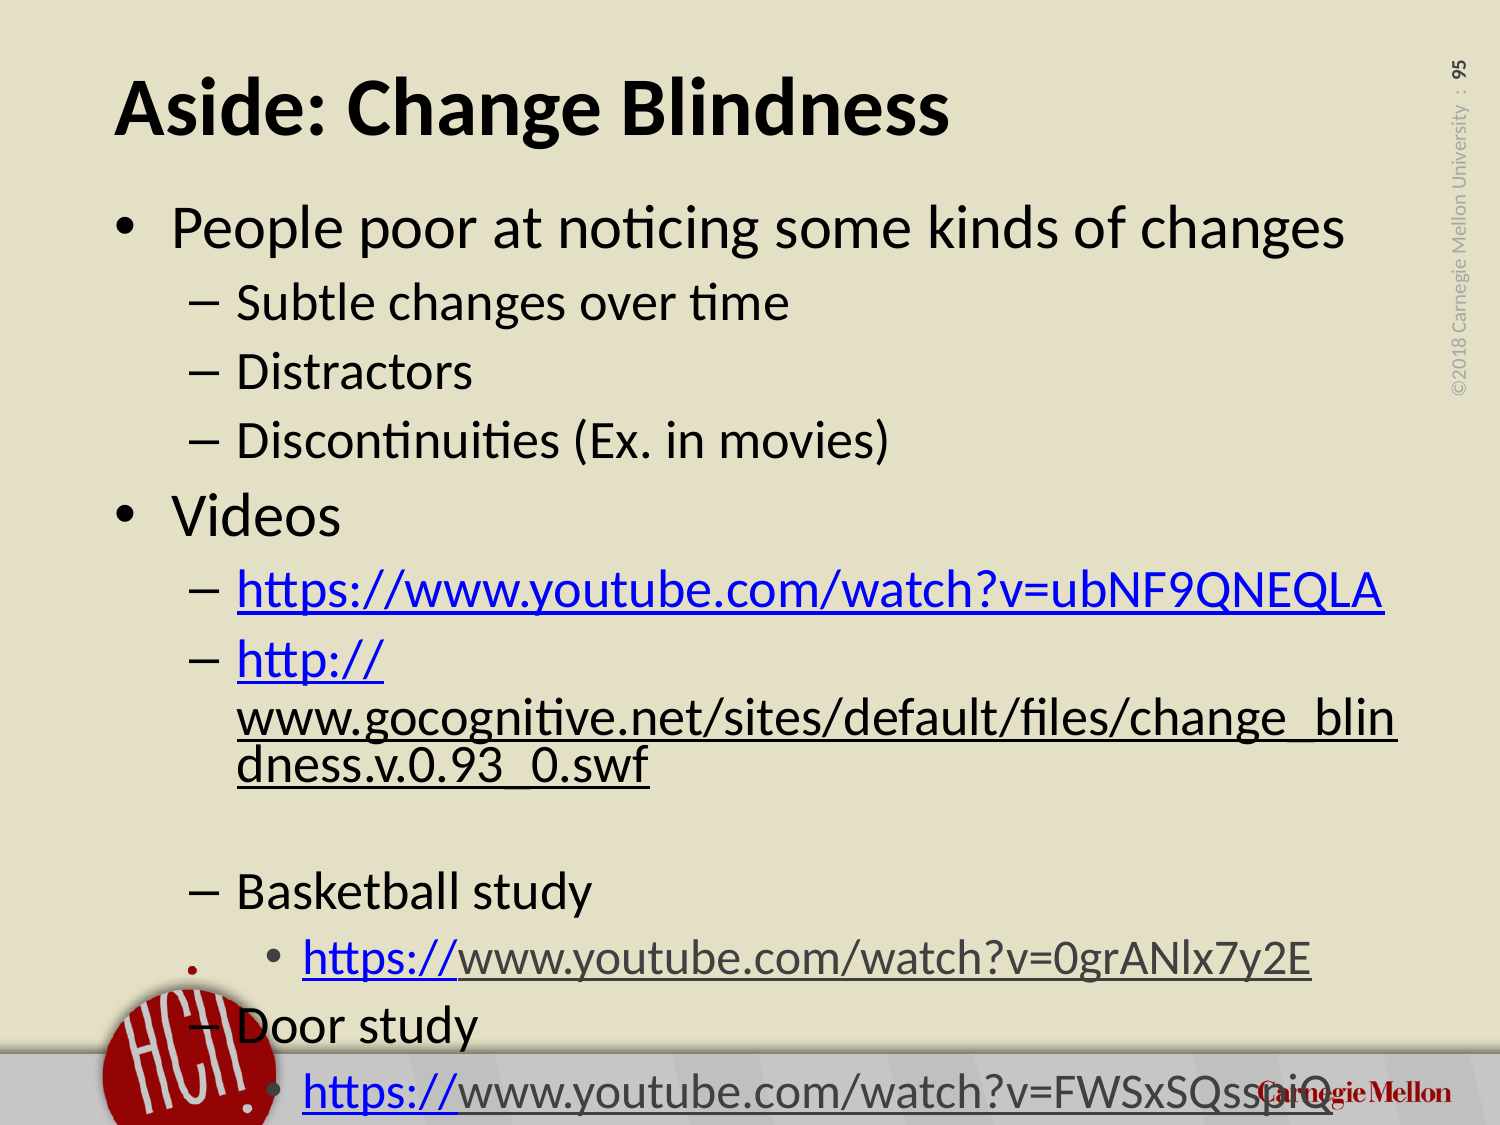

# Aside: Change Blindness
People poor at noticing some kinds of changes
Subtle changes over time
Distractors
Discontinuities (Ex. in movies)
Videos
https://www.youtube.com/watch?v=ubNF9QNEQLA
http://www.gocognitive.net/sites/default/files/change_blindness.v.0.93_0.swf
Basketball study
https://www.youtube.com/watch?v=0grANlx7y2E
Door study
https://www.youtube.com/watch?v=FWSxSQsspiQ